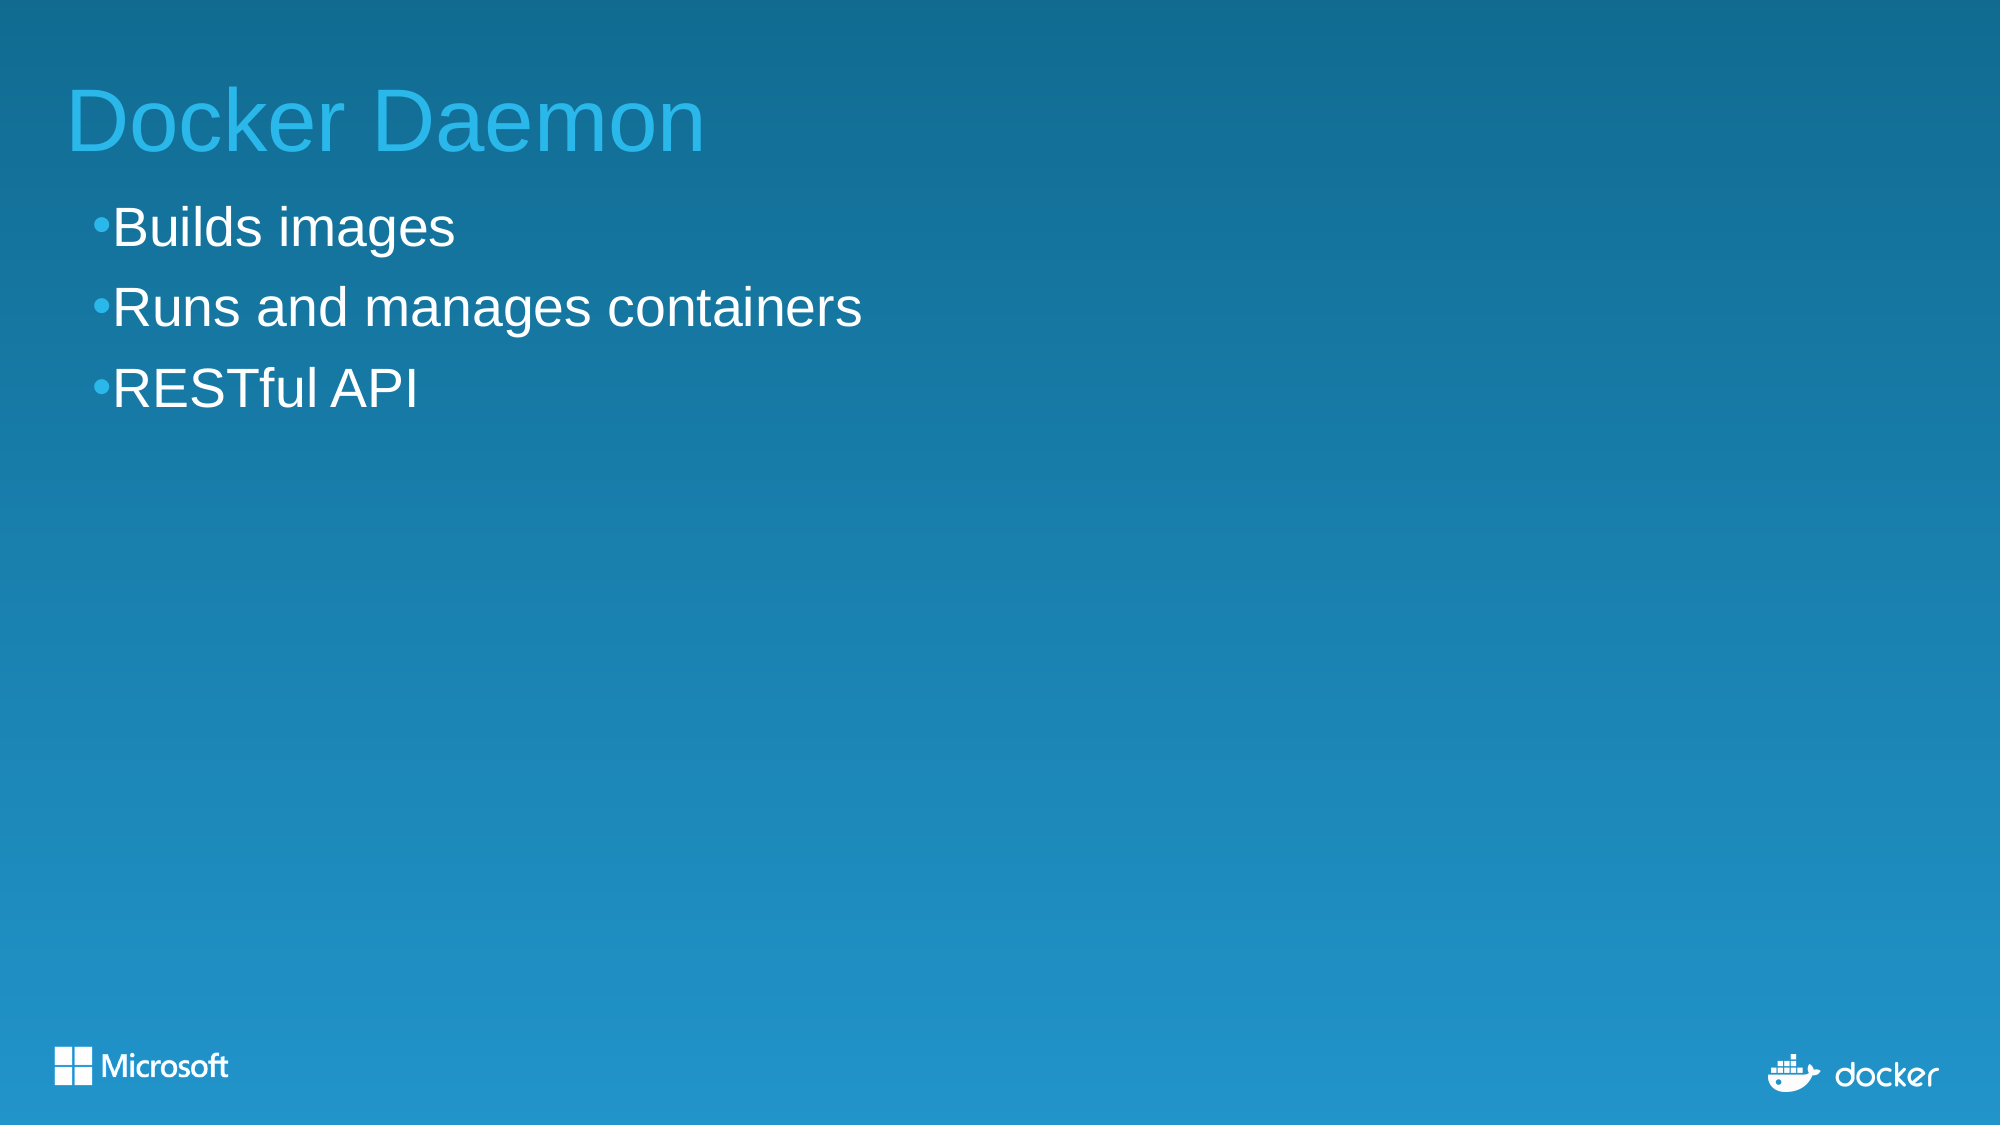

# Docker Daemon
Builds images
Runs and manages containers
RESTful API